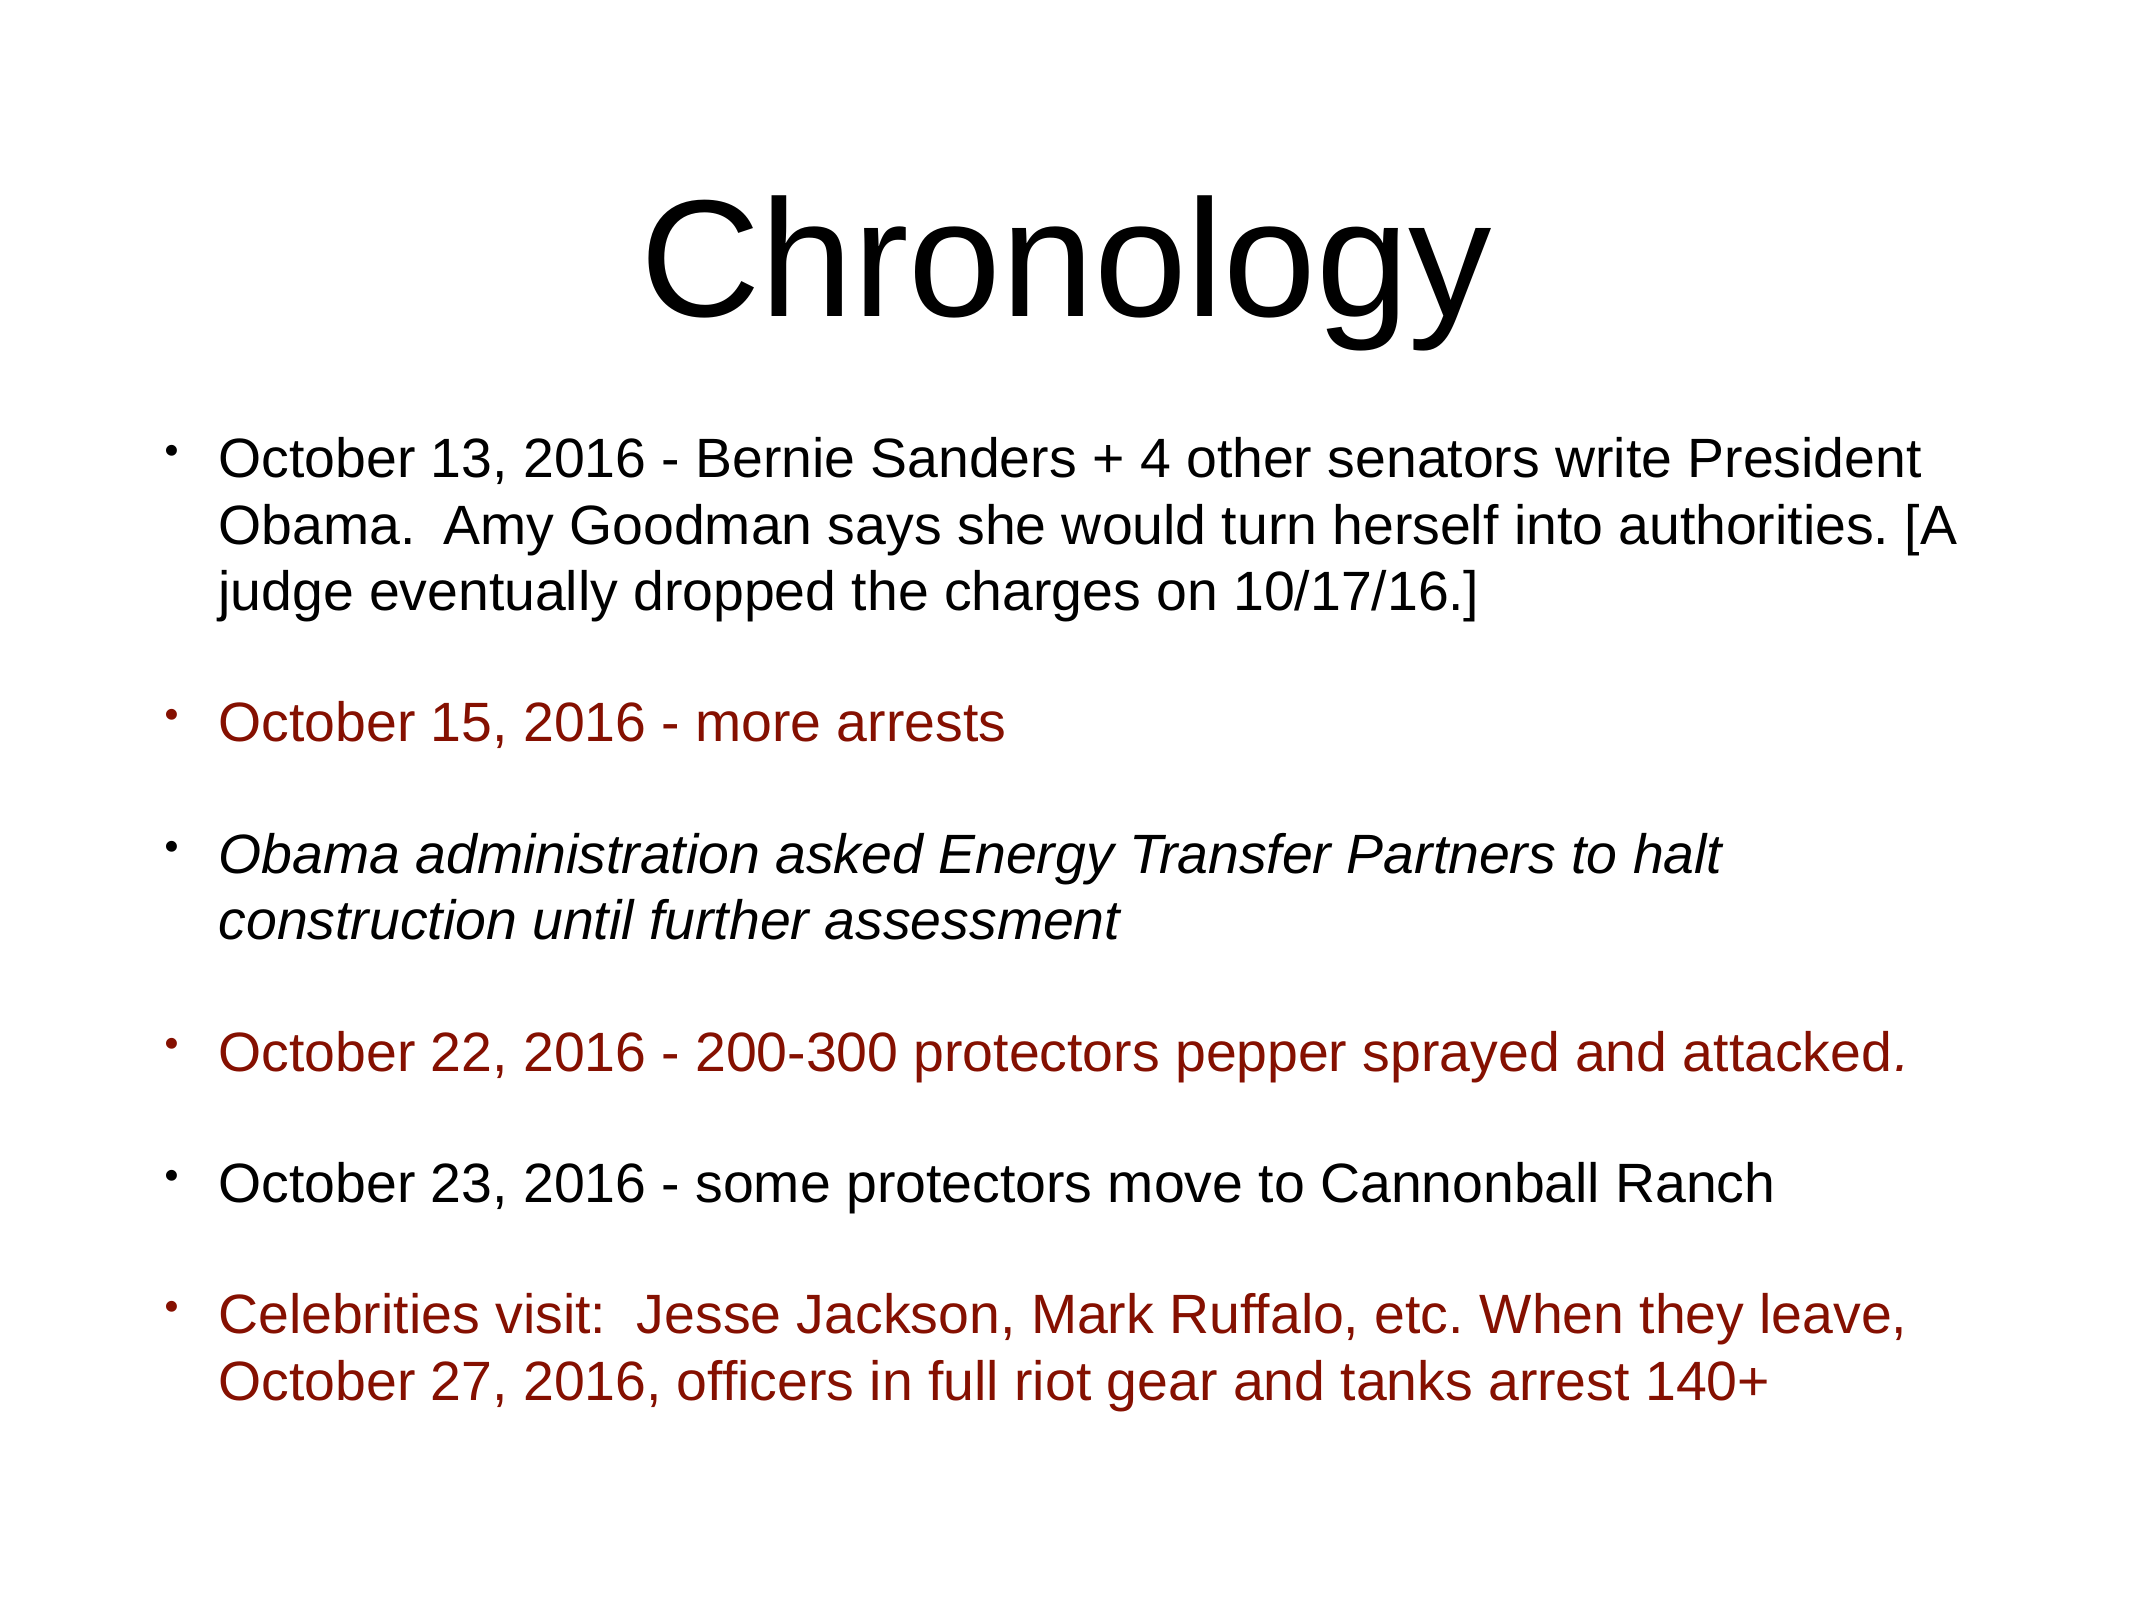

# Chronology
October 13, 2016 - Bernie Sanders + 4 other senators write President Obama.  Amy Goodman says she would turn herself into authorities. [A judge eventually dropped the charges on 10/17/16.]
October 15, 2016 - more arrests
Obama administration asked Energy Transfer Partners to halt construction until further assessment
October 22, 2016 - 200-300 protectors pepper sprayed and attacked.
October 23, 2016 - some protectors move to Cannonball Ranch
Celebrities visit:  Jesse Jackson, Mark Ruffalo, etc. When they leave, October 27, 2016, officers in full riot gear and tanks arrest 140+